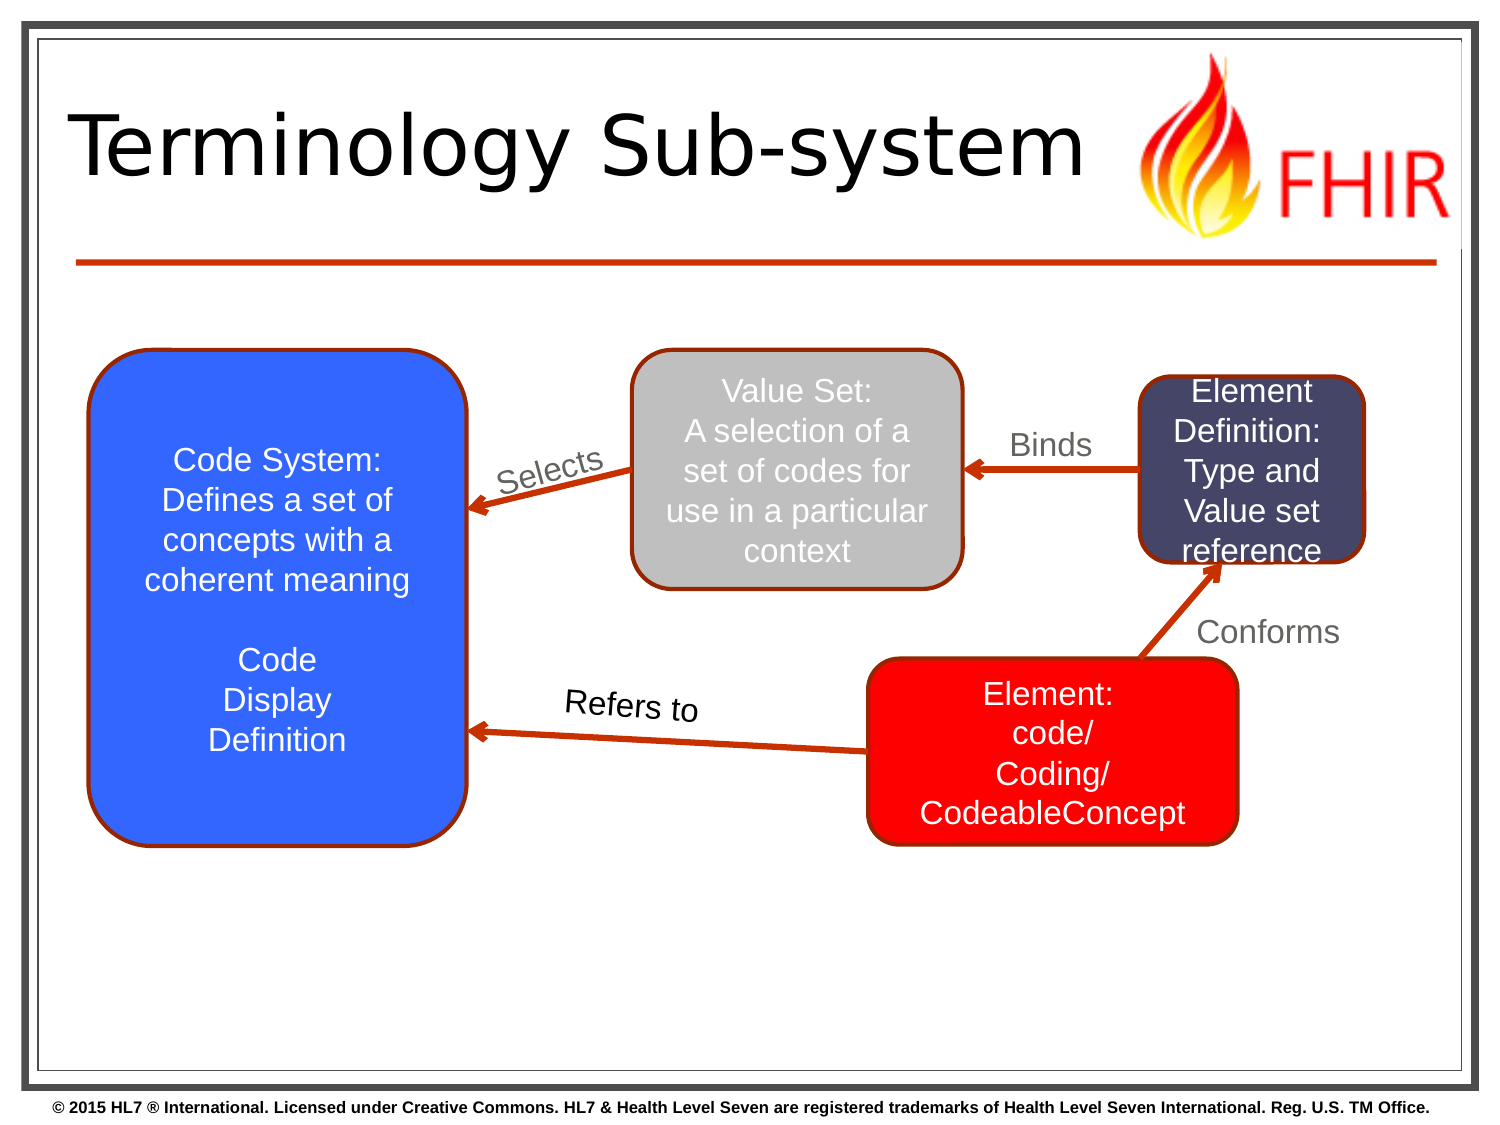

# Terminology Sub-system

Code System:
Defines a set of concepts with a coherent meaning
Code
Display
Definition
Value Set:
A selection of a set of codes for use in a particular context
Element Definition:
Type and Value set reference
Binds
Selects
Conforms
Element:
code/
Coding/
CodeableConcept
Refers to